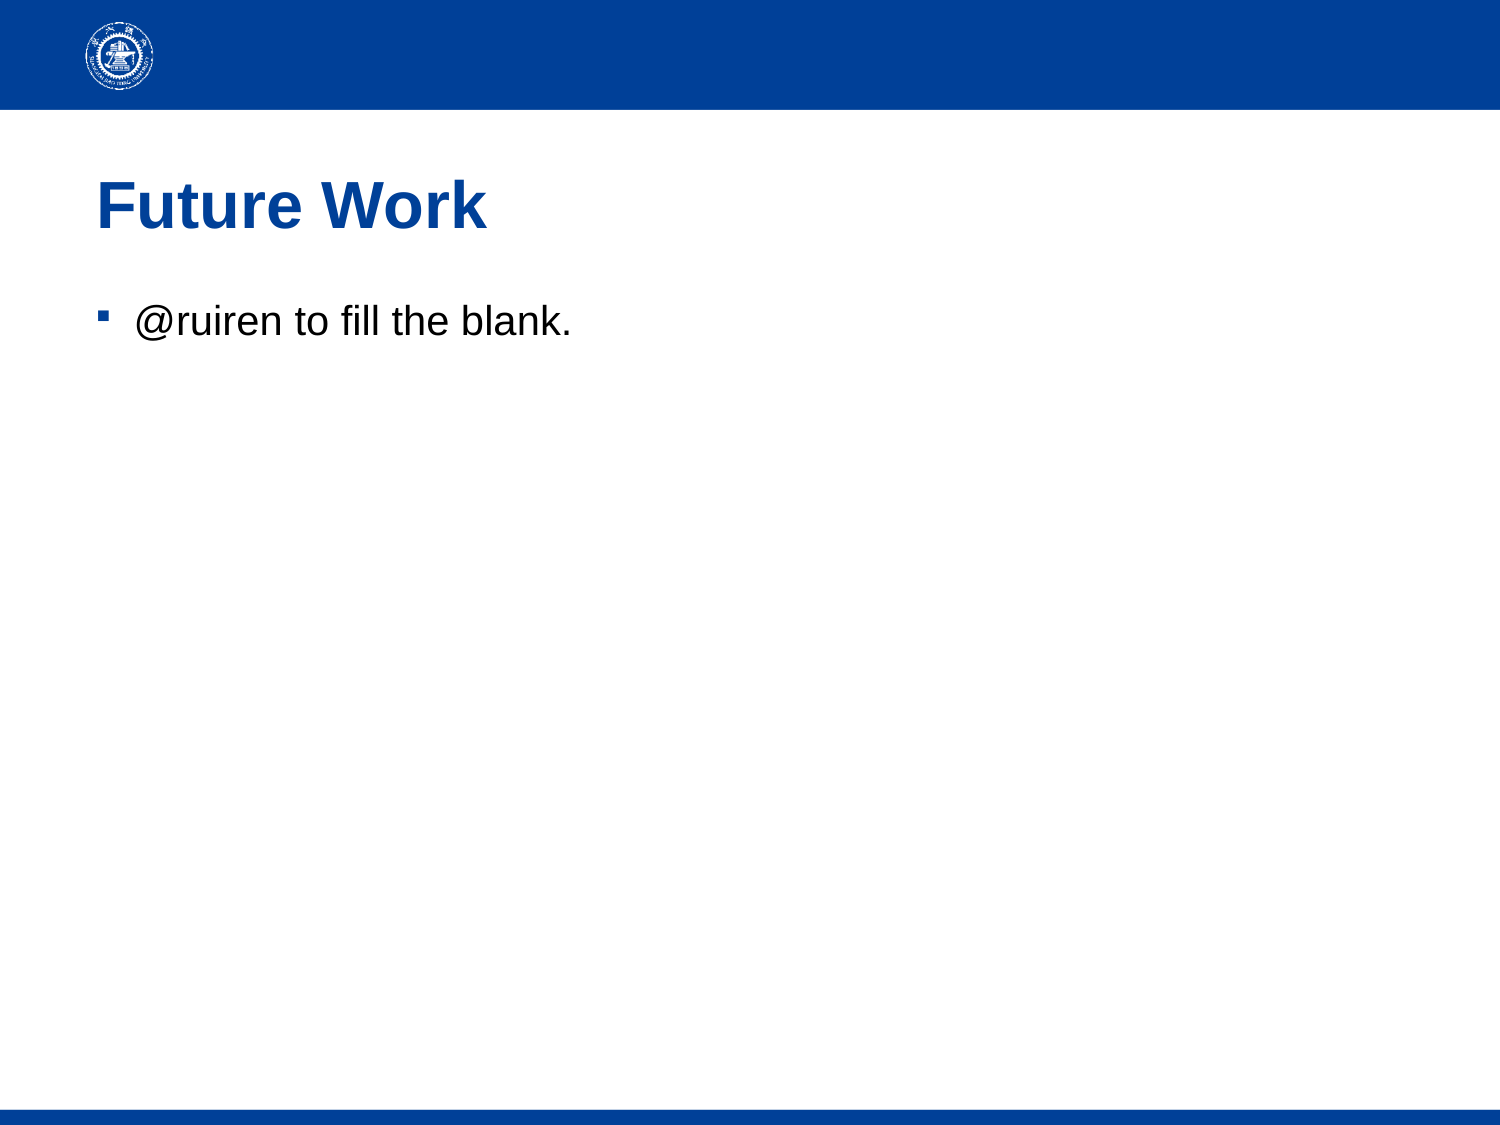

# Future Work
@ruiren to fill the blank.